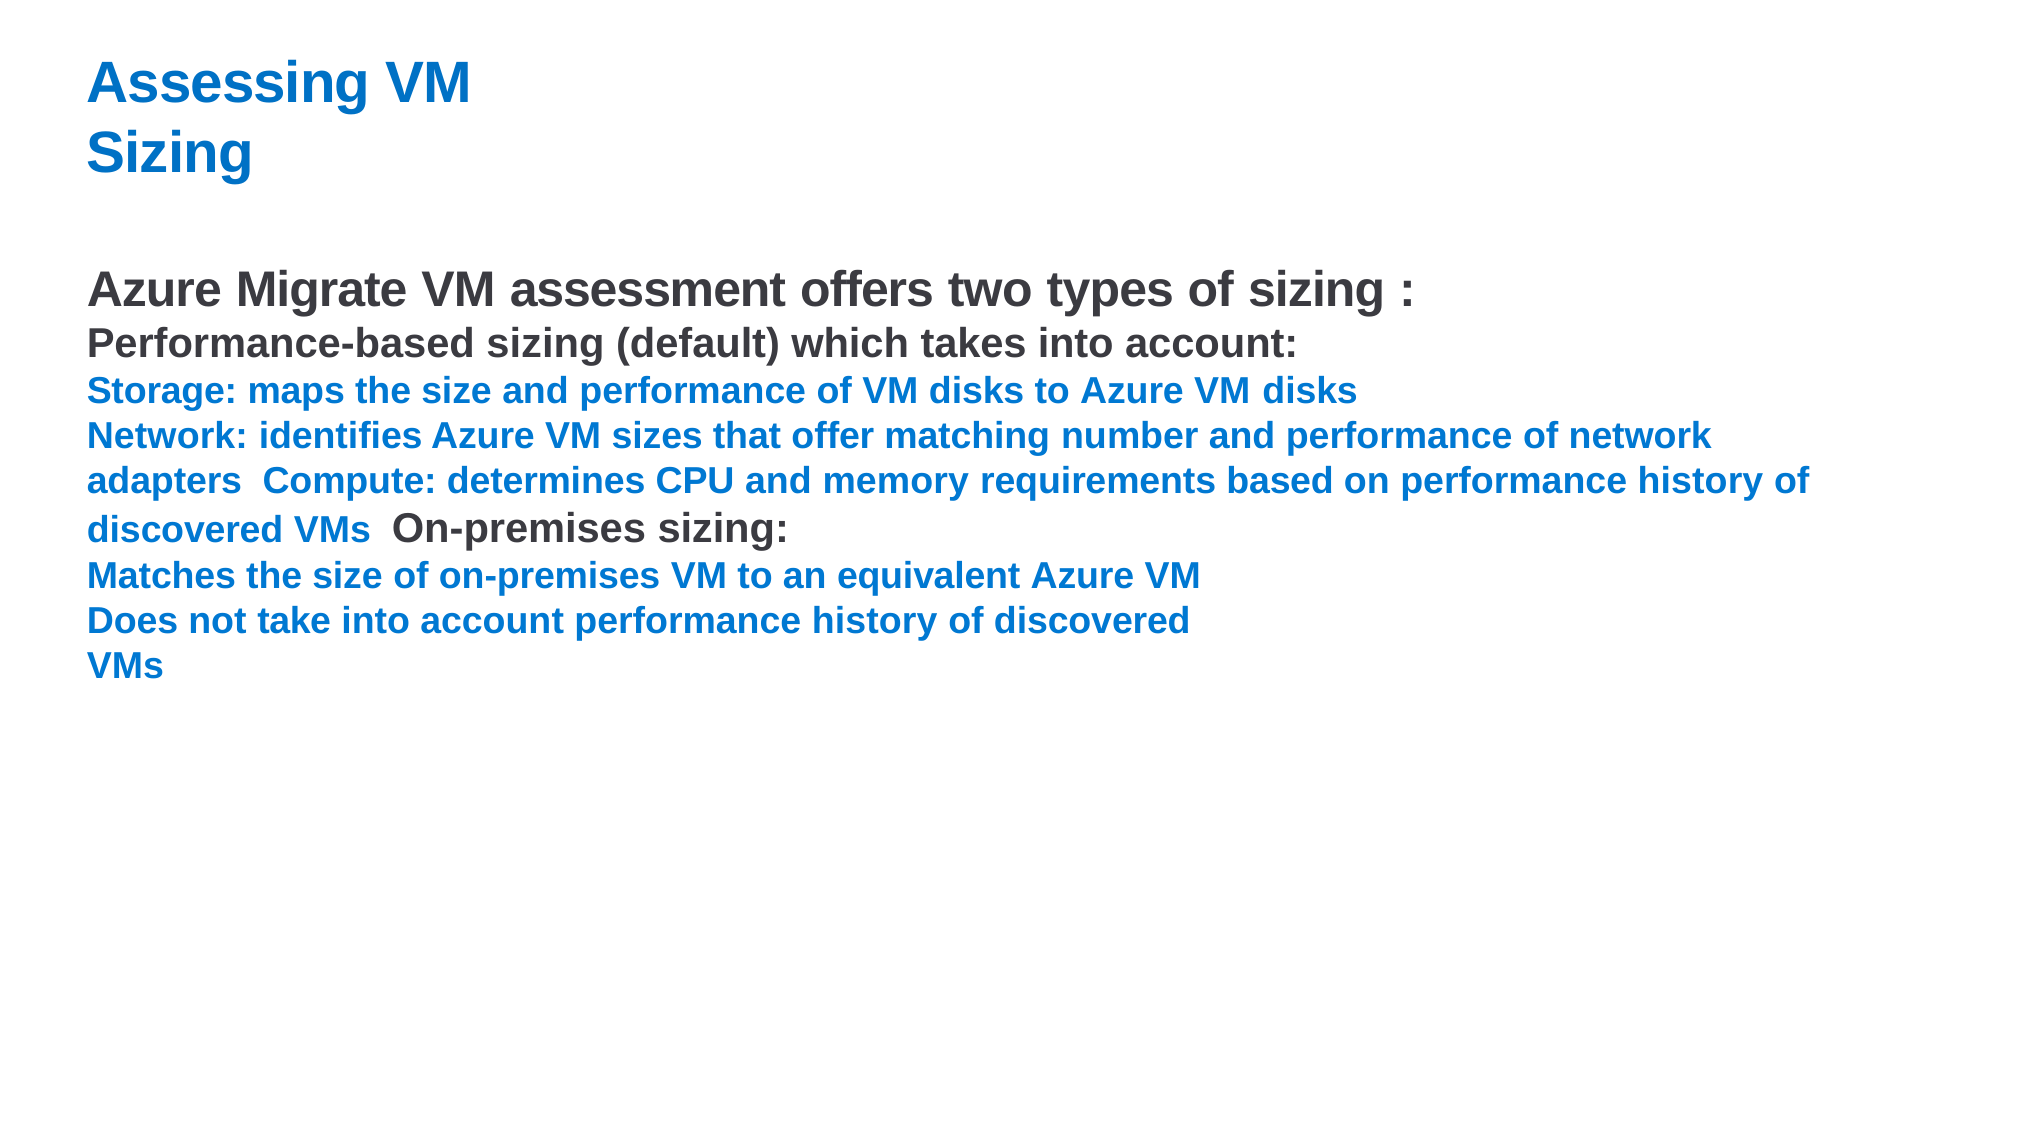

# Assessing VM Sizing
Azure Migrate VM assessment offers two types of sizing :
Performance-based sizing (default) which takes into account:
Storage: maps the size and performance of VM disks to Azure VM disks
Network: identifies Azure VM sizes that offer matching number and performance of network adapters  Compute: determines CPU and memory requirements based on performance history of discovered VMs  On-premises sizing:
Matches the size of on-premises VM to an equivalent Azure VM  Does not take into account performance history of discovered VMs